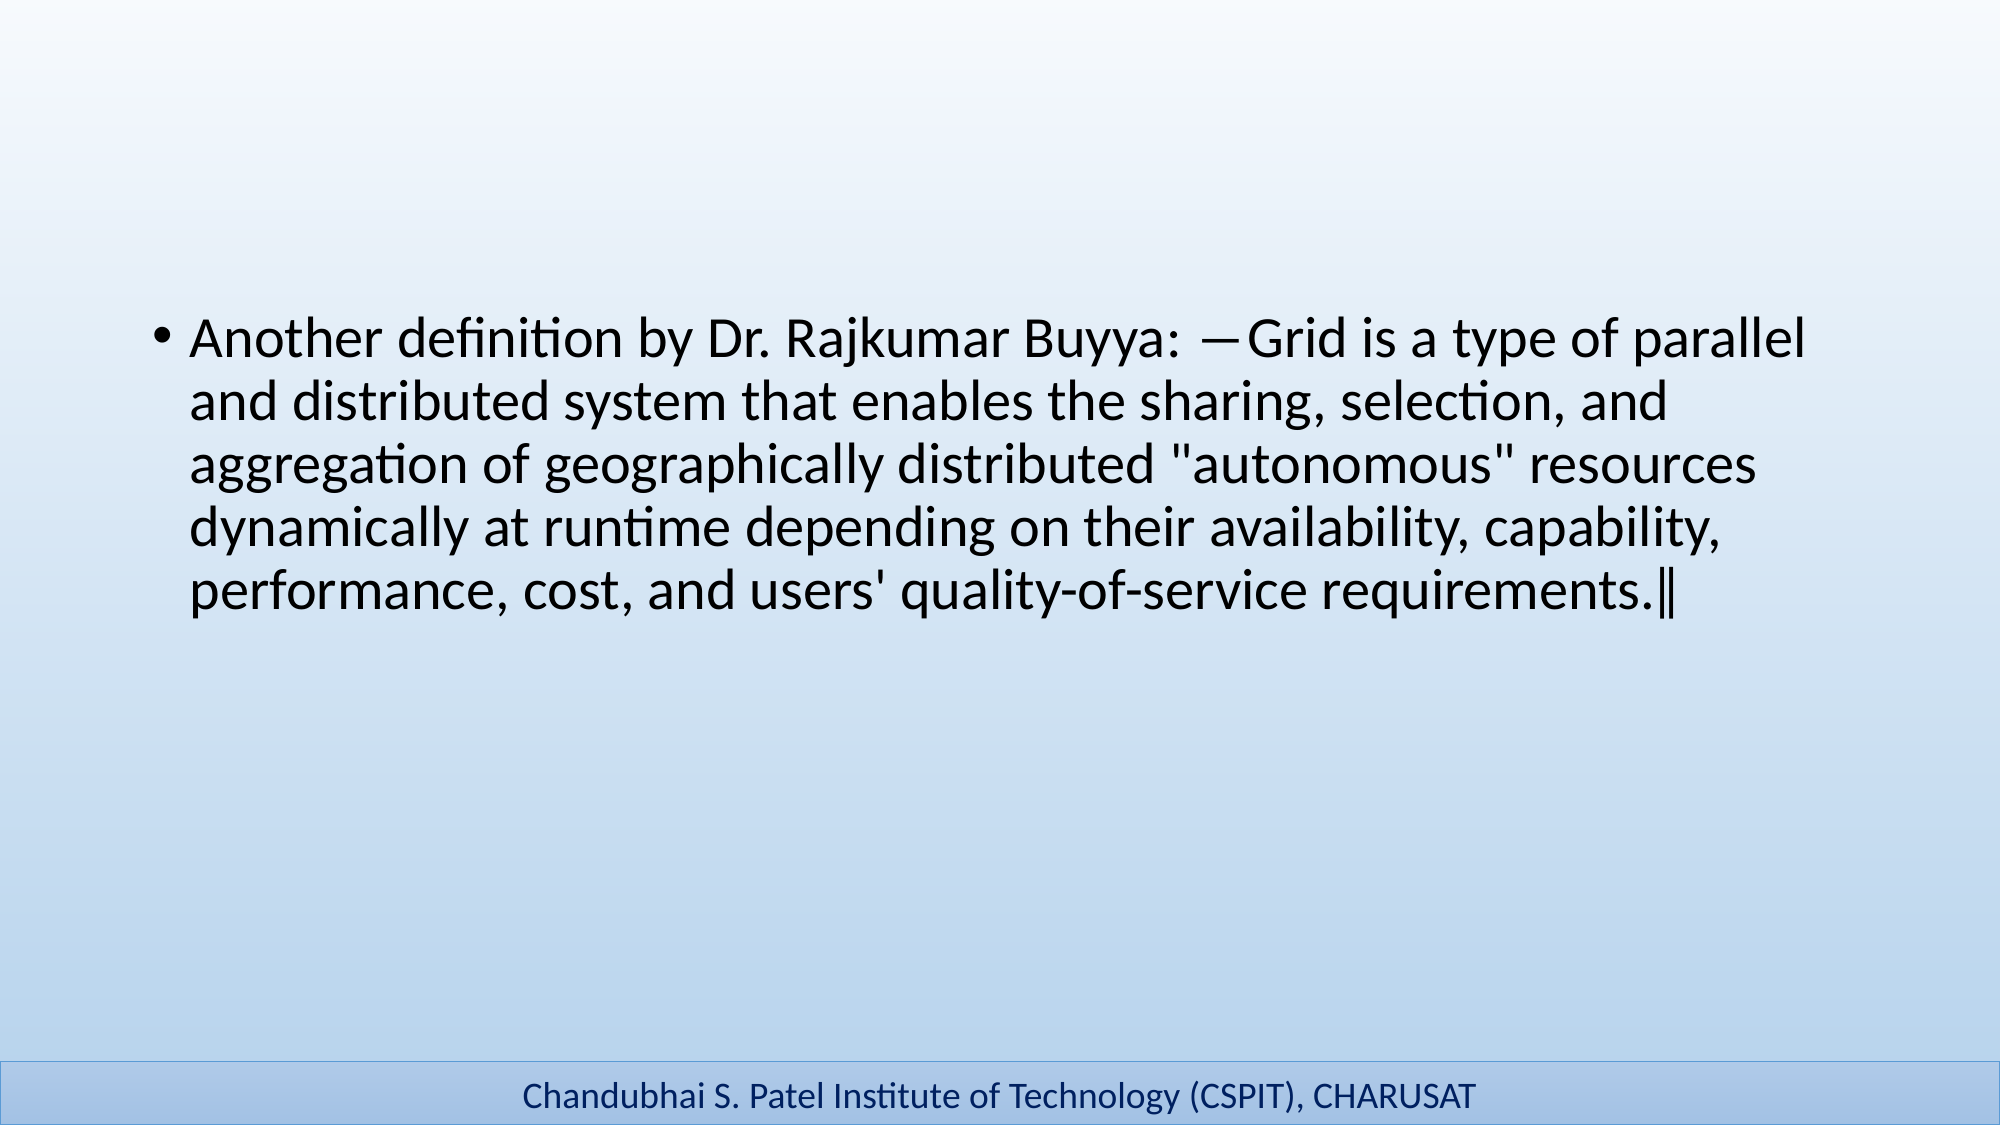

Another definition by Dr. Rajkumar Buyya: ―Grid is a type of parallel and distributed system that enables the sharing, selection, and aggregation of geographically distributed "autonomous" resources dynamically at runtime depending on their availability, capability, performance, cost, and users' quality-of-service requirements.‖

Arpita Shah
22